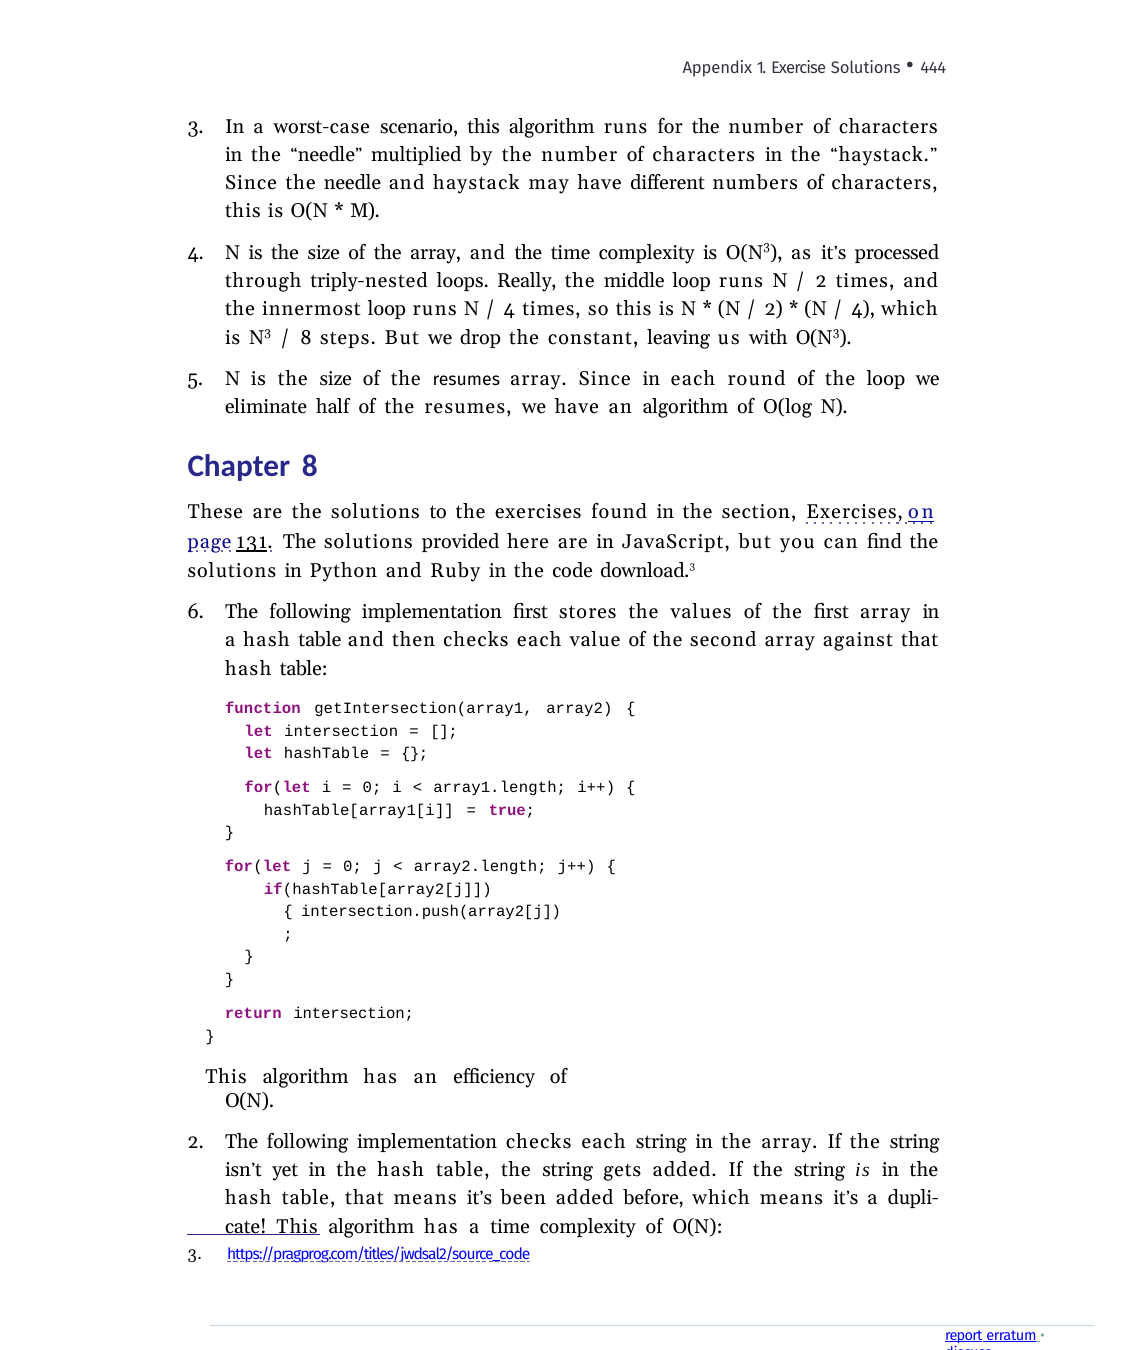

Appendix 1. Exercise Solutions • 444

In a worst-case scenario, this algorithm runs for the number of characters in the “needle” multiplied by the number of characters in the “haystack.” Since the needle and haystack may have different numbers of characters, this is O(N * M).
N is the size of the array, and the time complexity is O(N3), as it’s processed through triply-nested loops. Really, the middle loop runs N / 2 times, and the innermost loop runs N / 4 times, so this is N * (N / 2) * (N / 4), which is N3 / 8 steps. But we drop the constant, leaving us with O(N3).
N is the size of the resumes array. Since in each round of the loop we eliminate half of the resumes, we have an algorithm of O(log N).

Chapter 8
These are the solutions to the exercises found in the section, Exercises, on page 131. The solutions provided here are in JavaScript, but you can find the solutions in Python and Ruby in the code download.3
The following implementation first stores the values of the first array in a hash table and then checks each value of the second array against that hash table:
function getIntersection(array1, array2) {
let intersection = [];
let hashTable = {};
for(let i = 0; i < array1.length; i++) { hashTable[array1[i]] = true;
}
for(let j = 0; j < array2.length; j++) {
if(hashTable[array2[j]]) { intersection.push(array2[j]);
}
}
return intersection;
}

This algorithm has an efficiency of O(N).
The following implementation checks each string in the array. If the string isn’t yet in the hash table, the string gets added. If the string is in the hash table, that means it’s been added before, which means it’s a dupli- cate! This algorithm has a time complexity of O(N):

3.	https://pragprog.com/titles/jwdsal2/source_code
report erratum • discuss